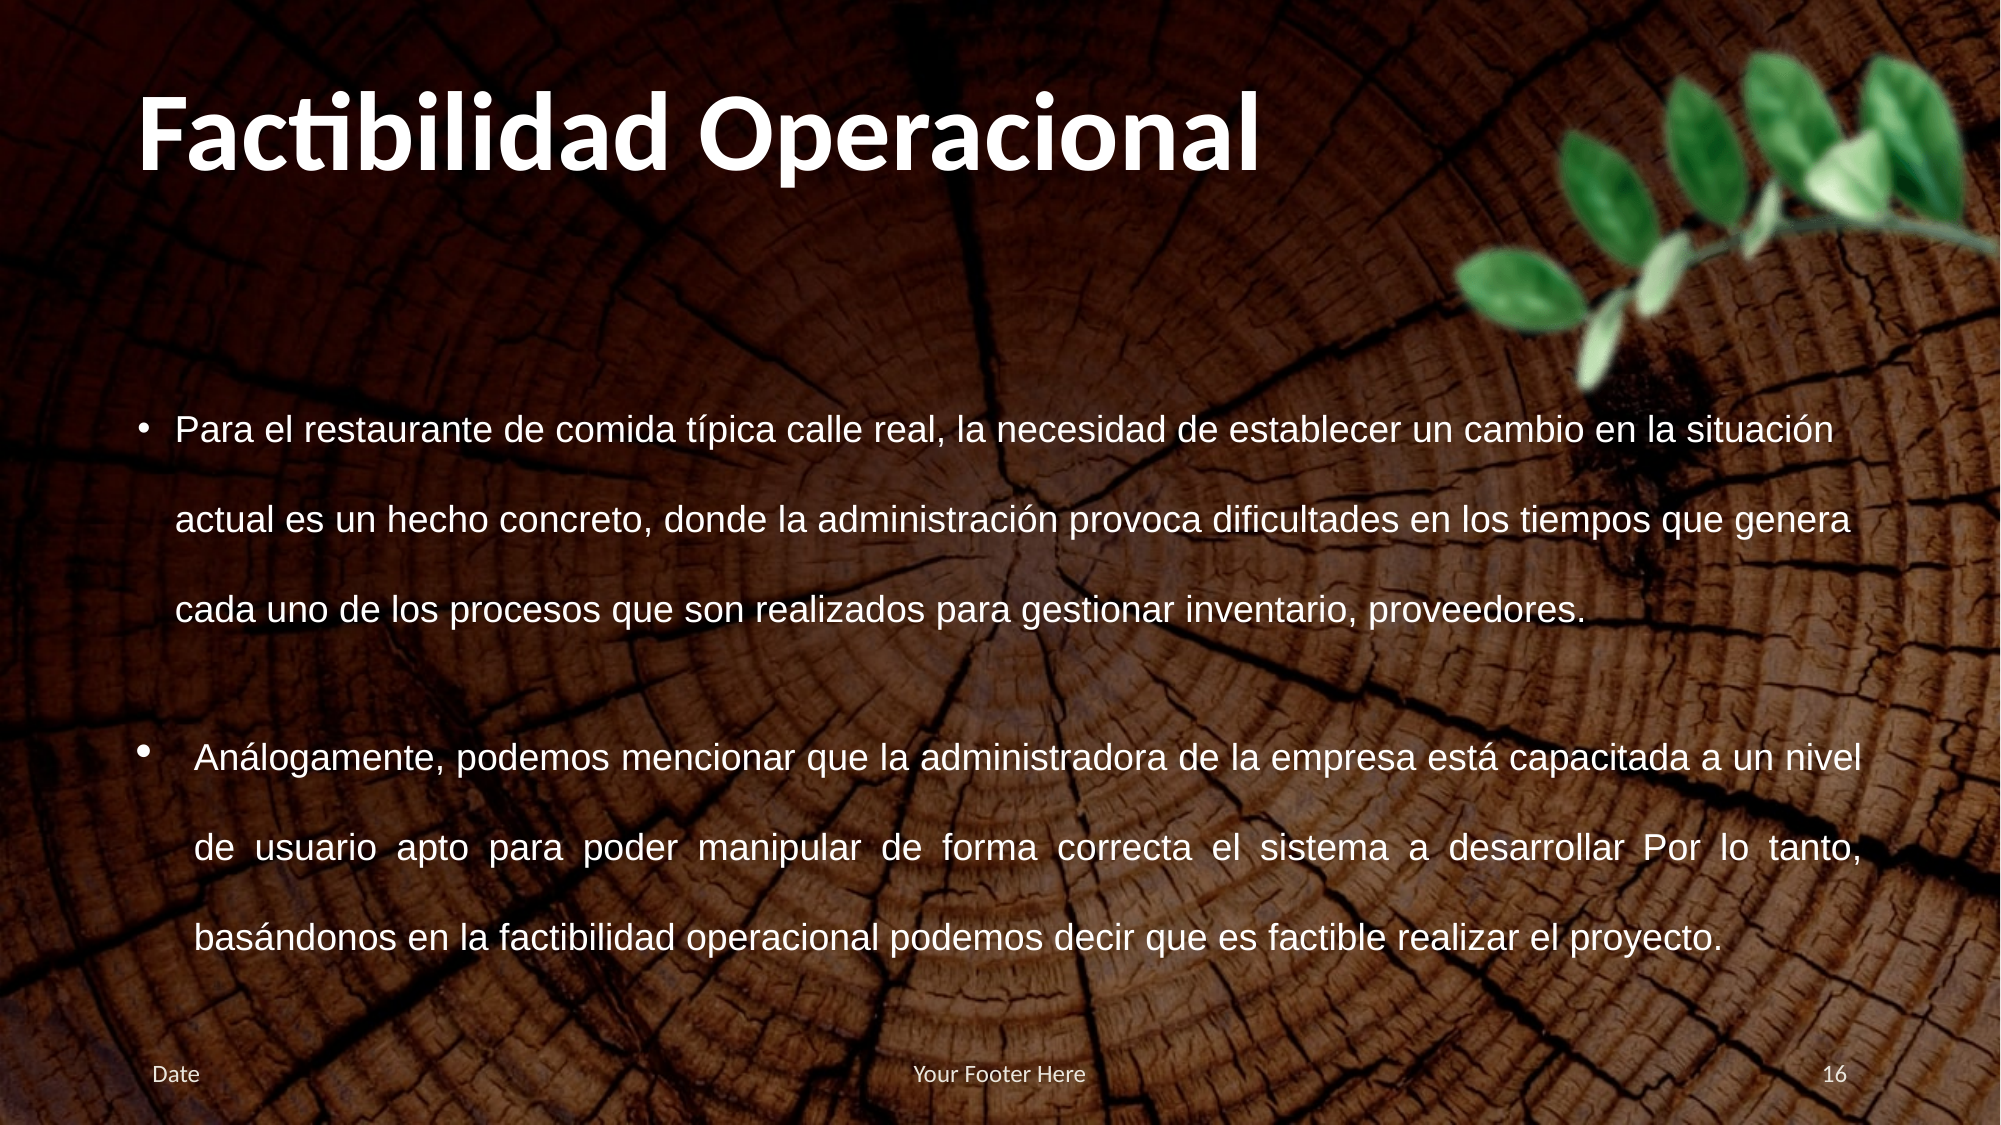

# Factibilidad Operacional
Para el restaurante de comida típica calle real, la necesidad de establecer un cambio en la situación actual es un hecho concreto, donde la administración provoca dificultades en los tiempos que genera cada uno de los procesos que son realizados para gestionar inventario, proveedores.
Análogamente, podemos mencionar que la administradora de la empresa está capacitada a un nivel de usuario apto para poder manipular de forma correcta el sistema a desarrollar Por lo tanto, basándonos en la factibilidad operacional podemos decir que es factible realizar el proyecto.

Date
Your Footer Here
16